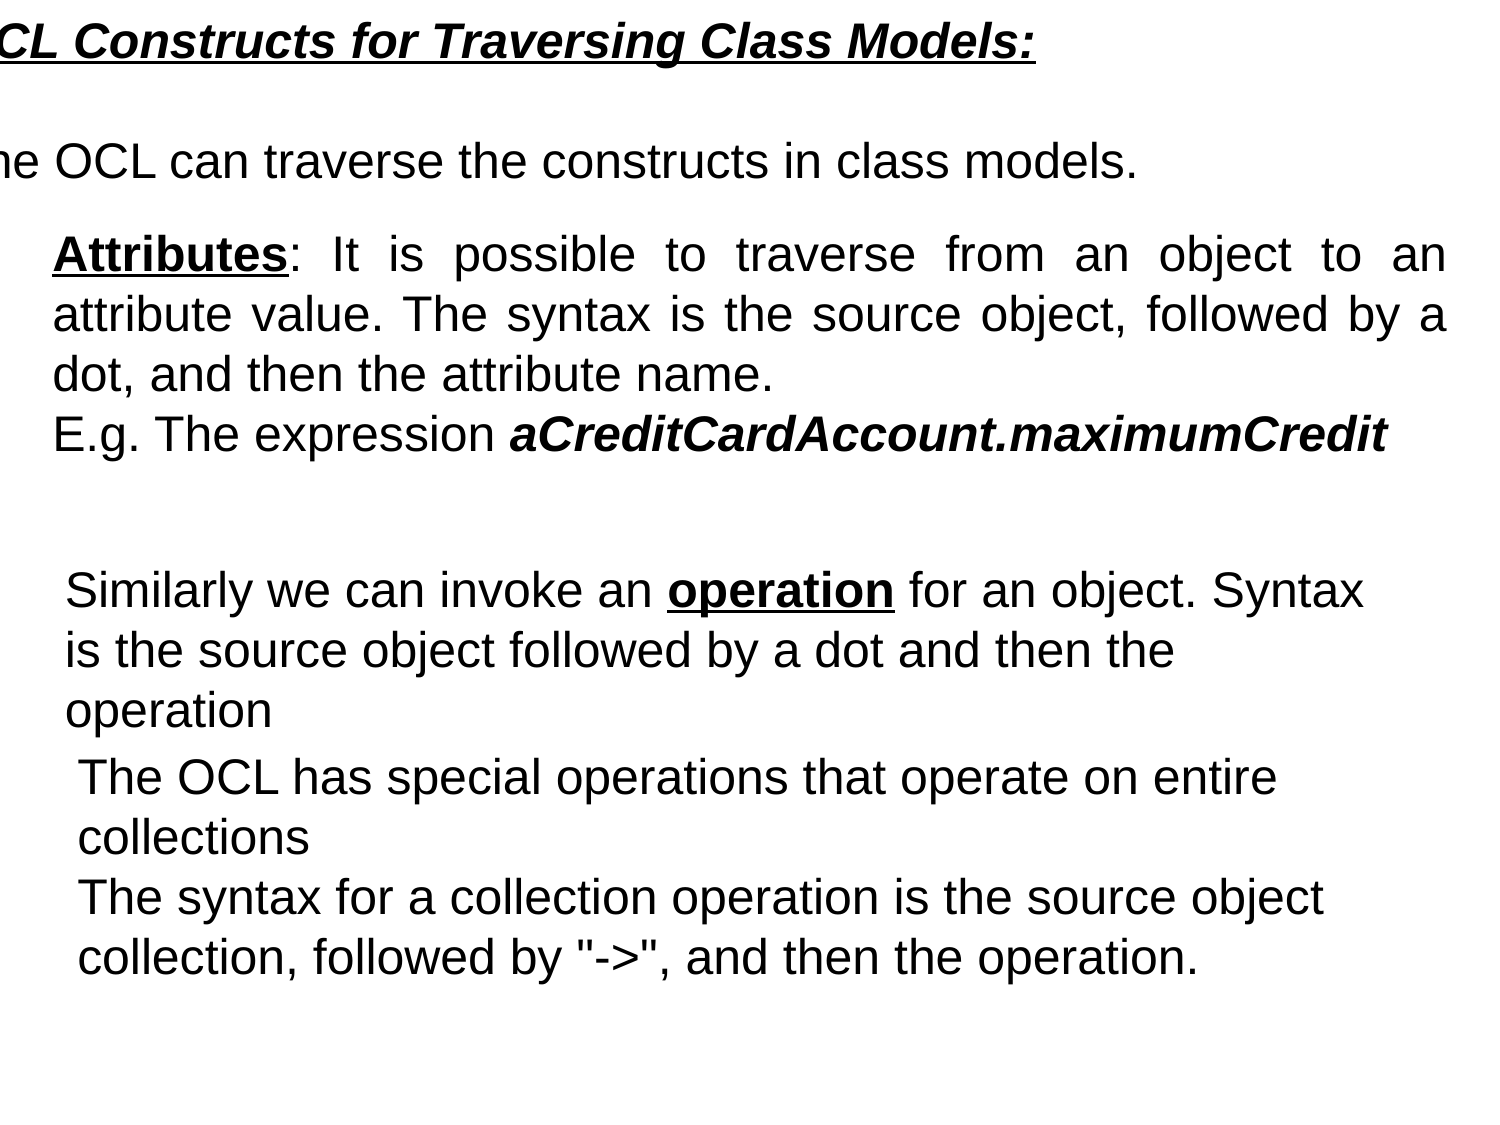

OCL Constructs for Traversing Class Models:

The OCL can traverse the constructs in class models.
Attributes: It is possible to traverse from an object to an attribute value. The syntax is the source object, followed by a dot, and then the attribute name.
E.g. The expression aCreditCardAccount.maximumCredit

Similarly we can invoke an operation for an object. Syntax is the source object followed by a dot and then the operation
The OCL has special operations that operate on entire collections
The syntax for a collection operation is the source object collection, followed by "->", and then the operation.